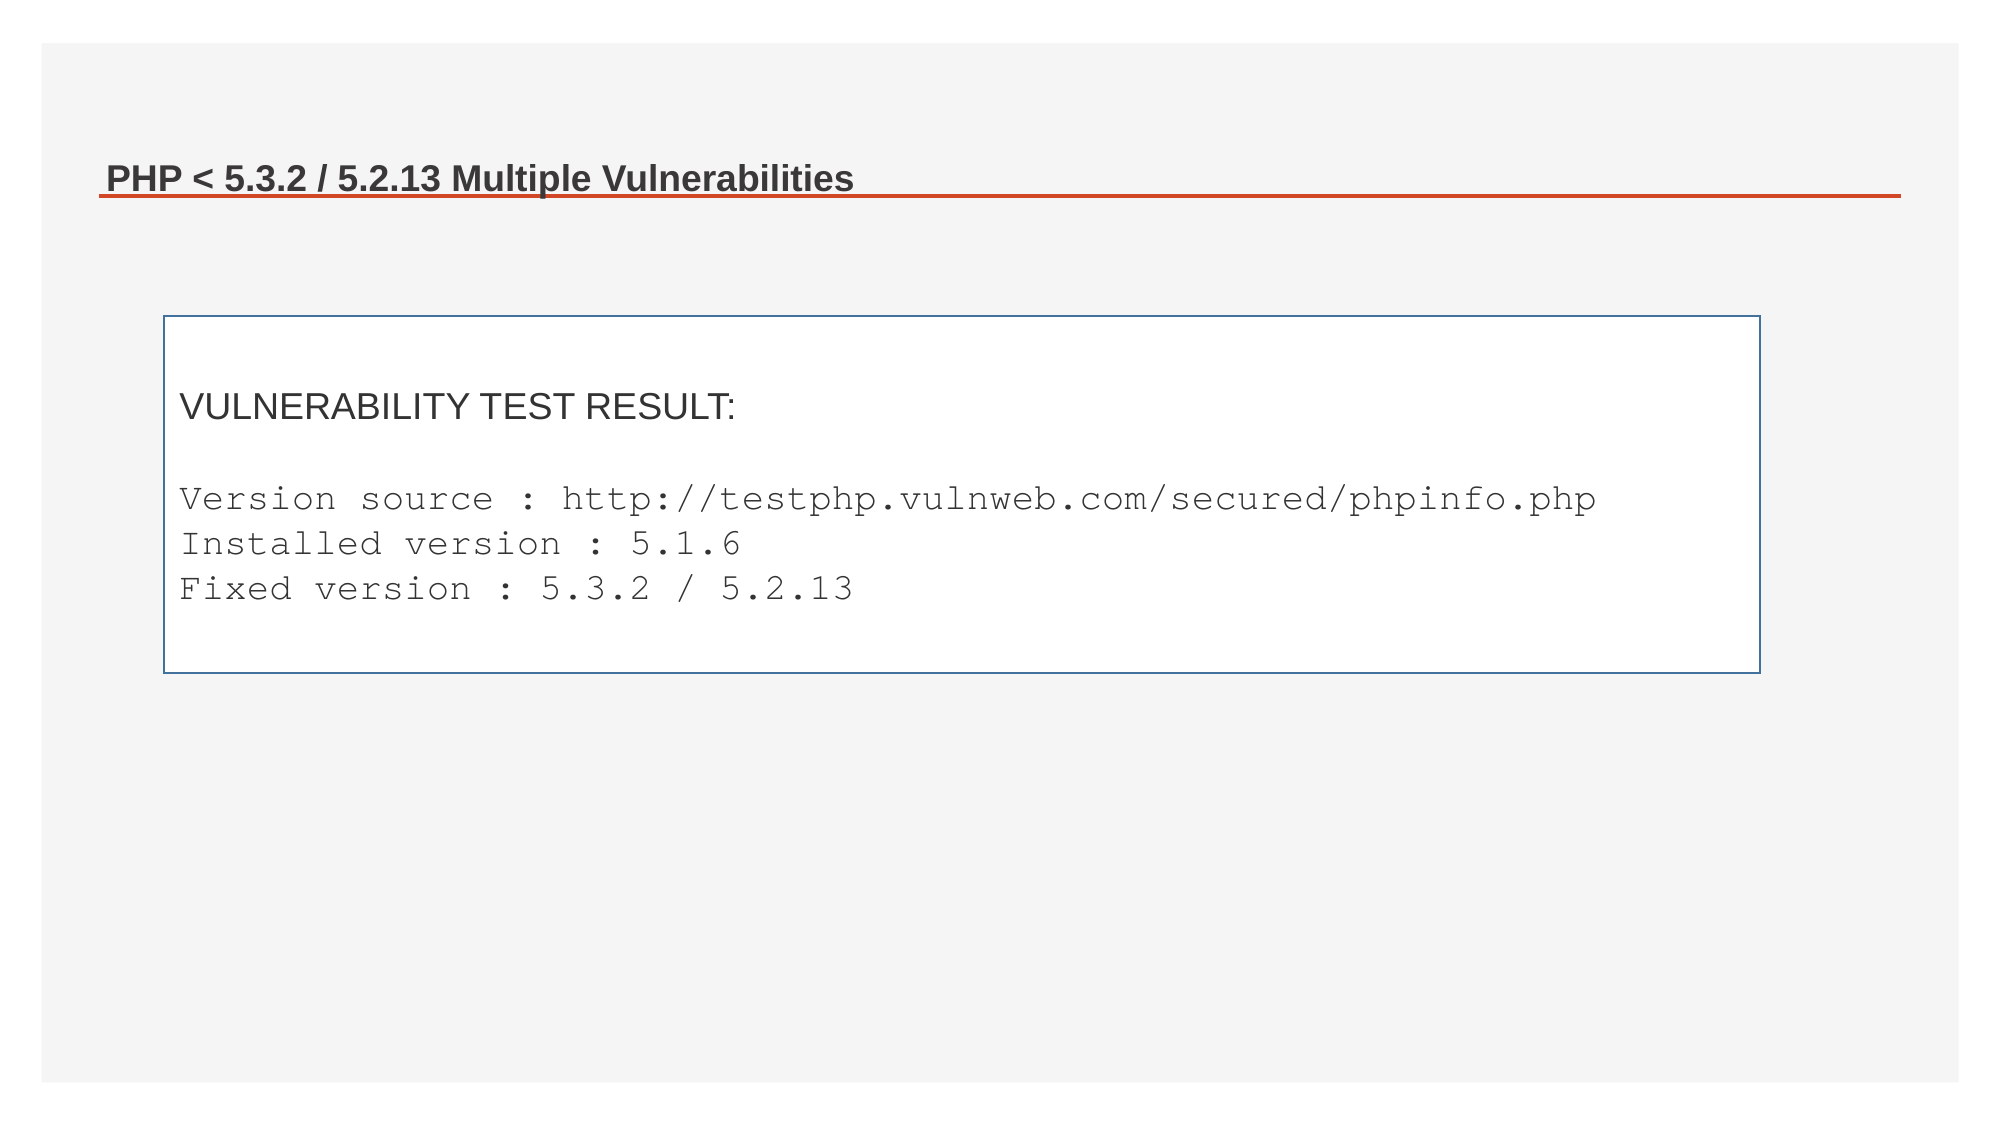

# PHP < 5.3.2 / 5.2.13 Multiple Vulnerabilities
VULNERABILITY TEST RESULT:

Version source : http://testphp.vulnweb.com/secured/phpinfo.php Installed version : 5.1.6
Fixed version : 5.3.2 / 5.2.13